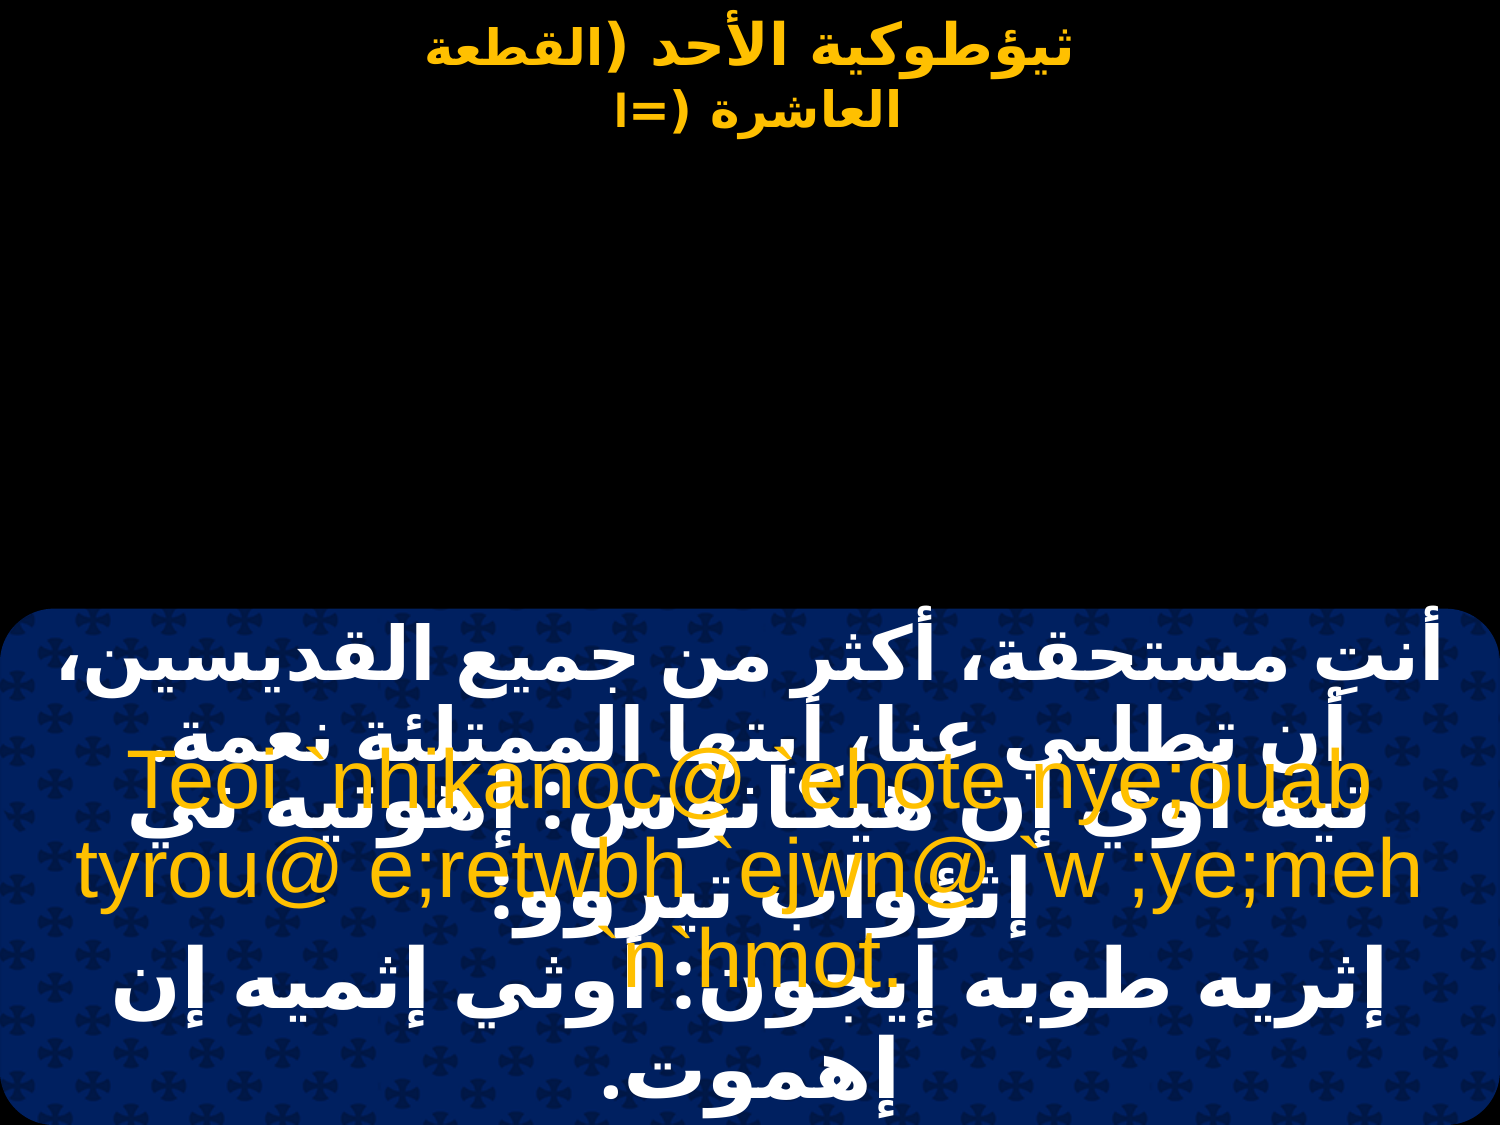

# ثيؤطوكية الأحد 10
أنتِ مستحقة، أكثر من جميع القديسين، أن تطلبي عنا، أيتها الممتلئة نعمة.
Teoi `nhikanoc@ `ehote nye;ouab tyrou@ e;retwbh `ejwn@ `w ;ye;meh `n`hmot.
تيه أوي إن هيكانوس: إهوتيه ني إثؤواب تيروو:
إثريه طوبه إيجون: أوثي إثميه إن إهموت.